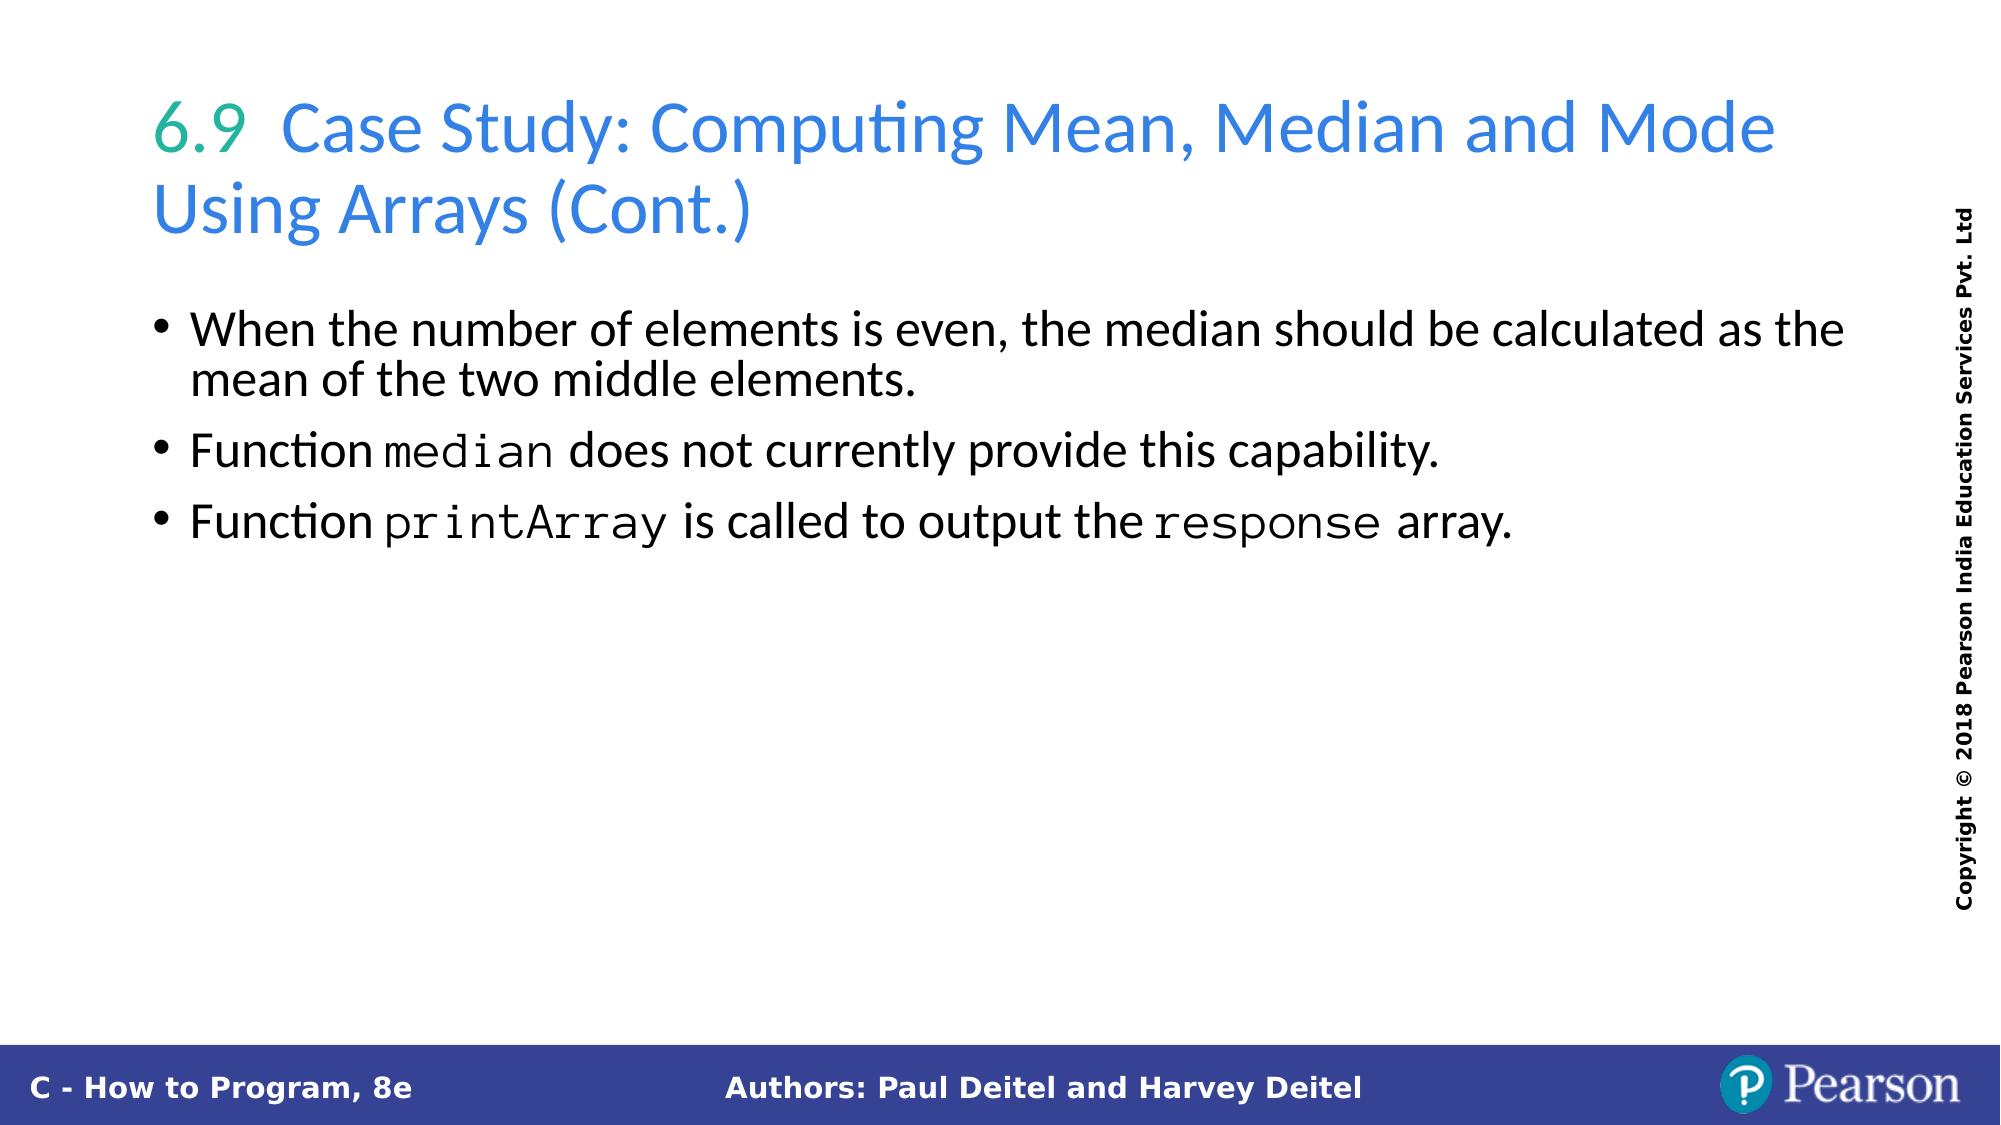

# 6.9  Case Study: Computing Mean, Median and Mode Using Arrays (Cont.)
When the number of elements is even, the median should be calculated as the mean of the two middle elements.
Function median does not currently provide this capability.
Function printArray is called to output the response array.